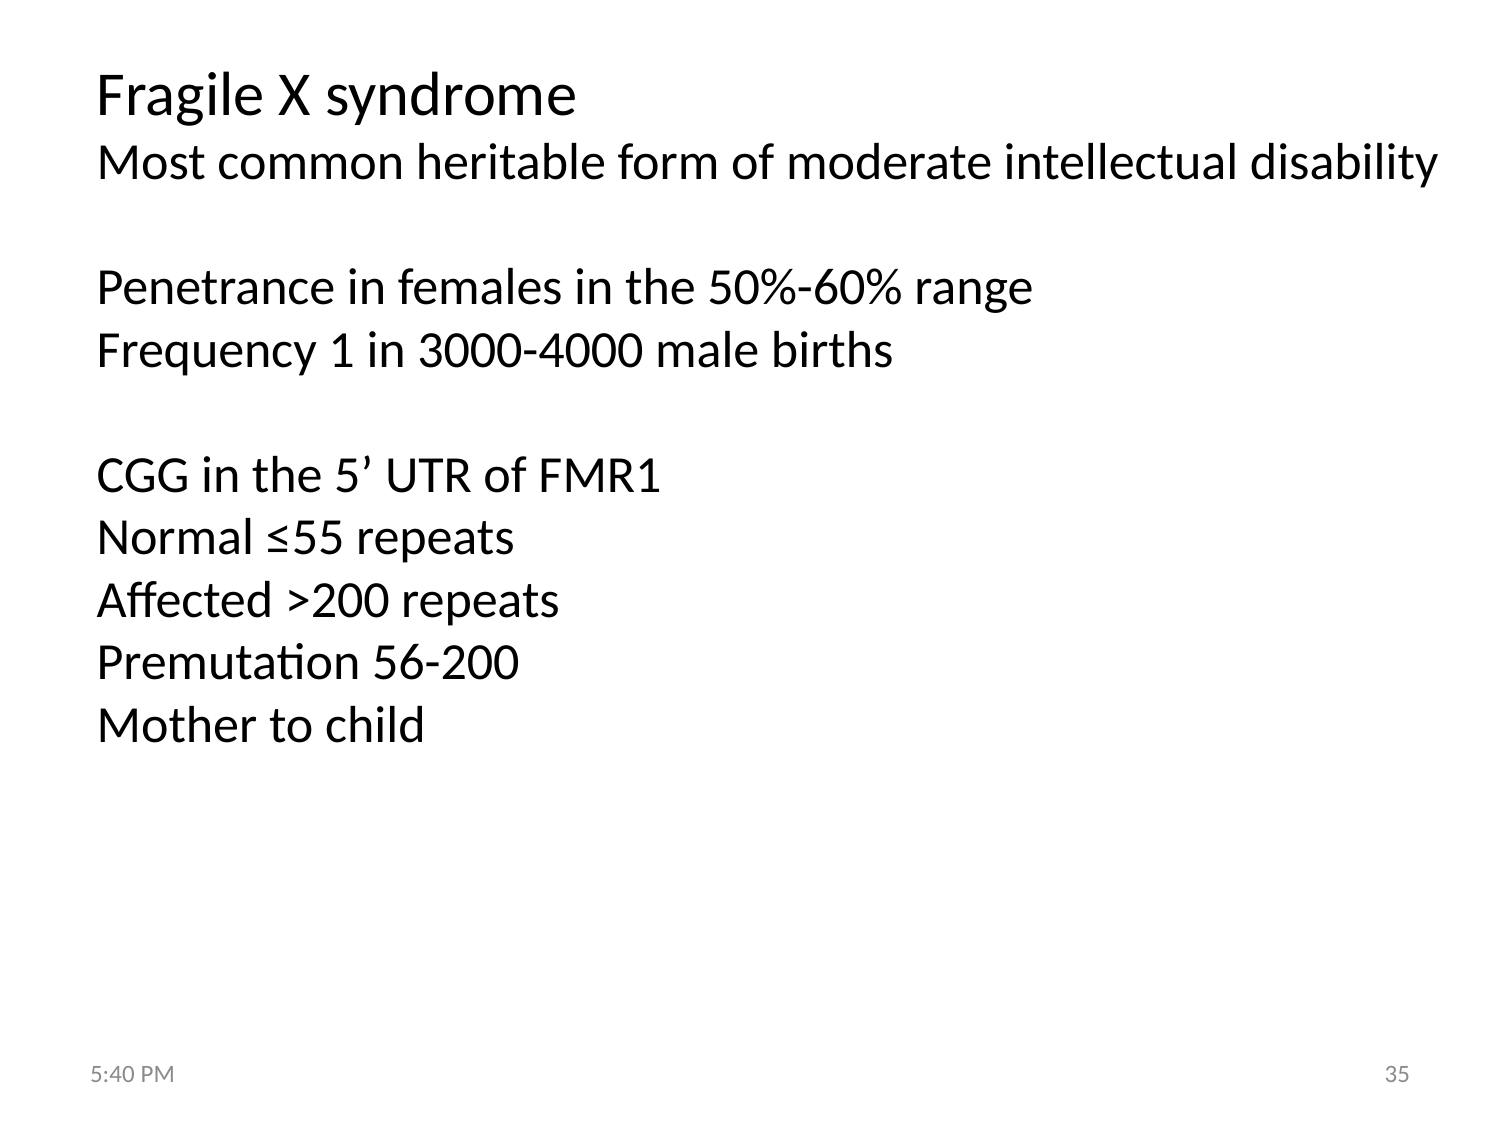

Fragile X syndrome
Most common heritable form of moderate intellectual disability

Penetrance in females in the 50%-60% range
Frequency 1 in 3000-4000 male births

CGG in the 5’ UTR of FMR1
Normal ≤55 repeats
Affected >200 repeats
Premutation 56-200
Mother to child
5:40 PM
35